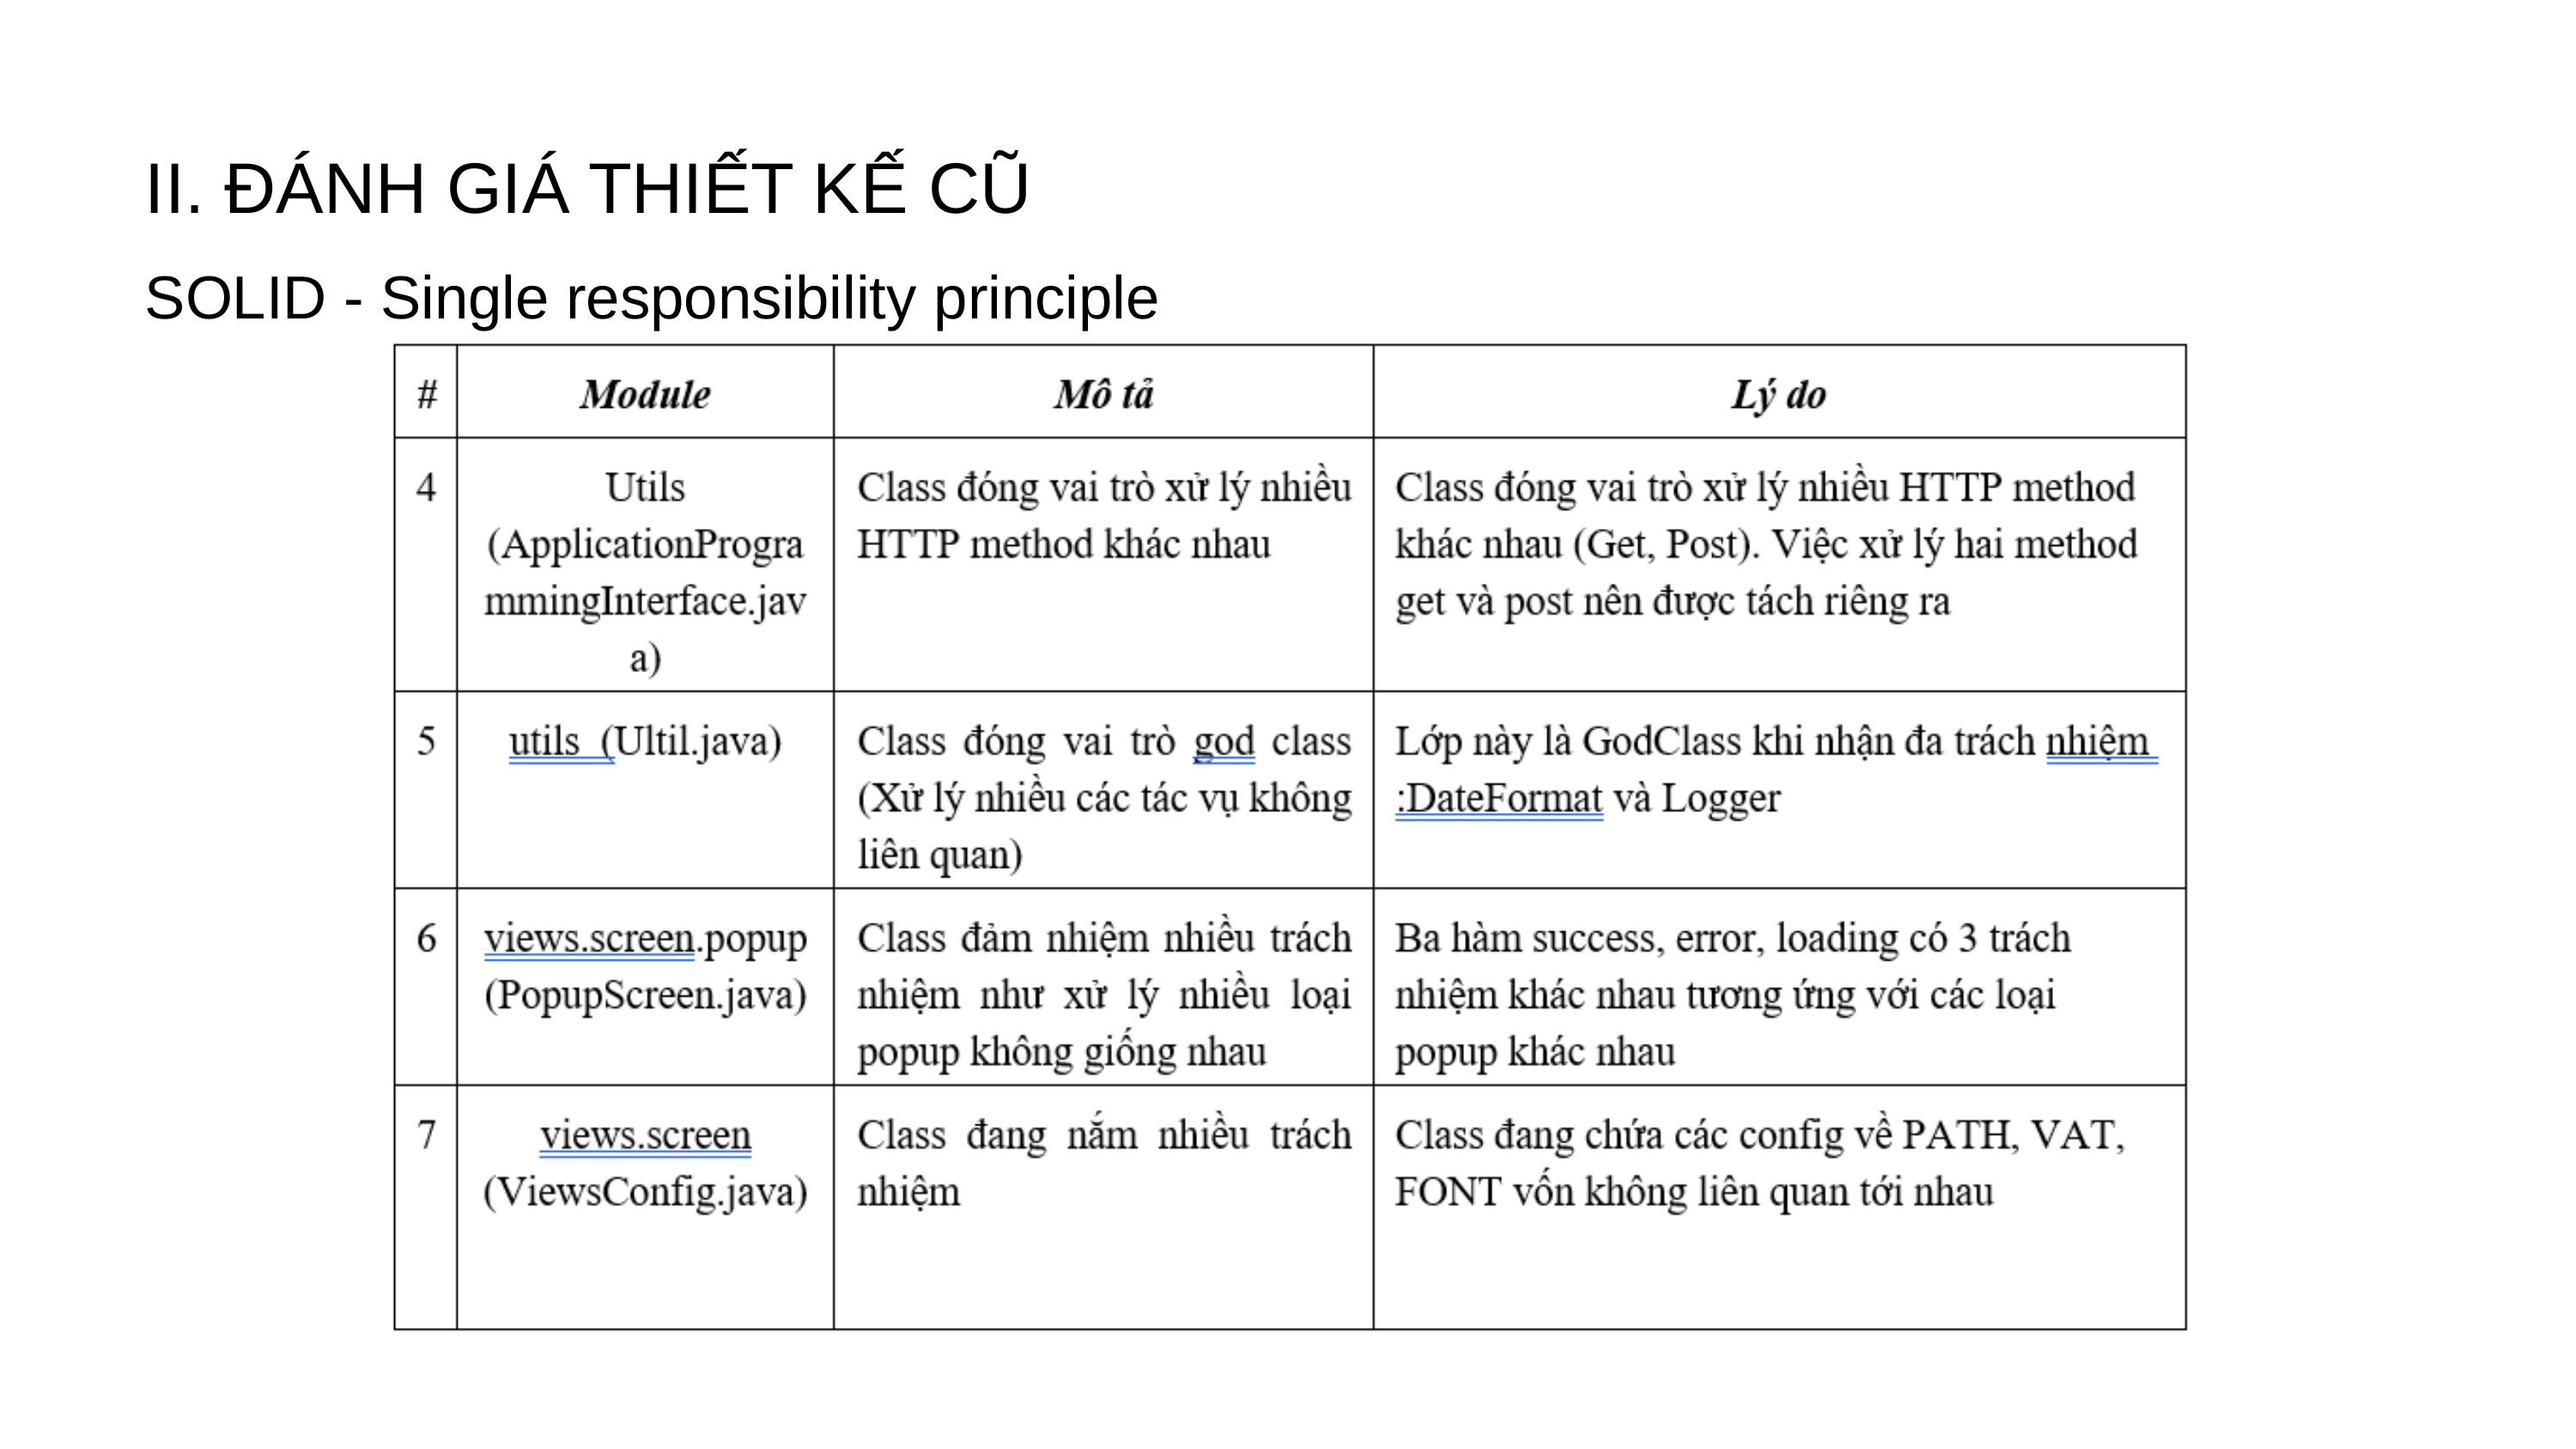

II. ĐÁNH GIÁ THIẾT KẾ CŨ
SOLID - Single responsibility principle